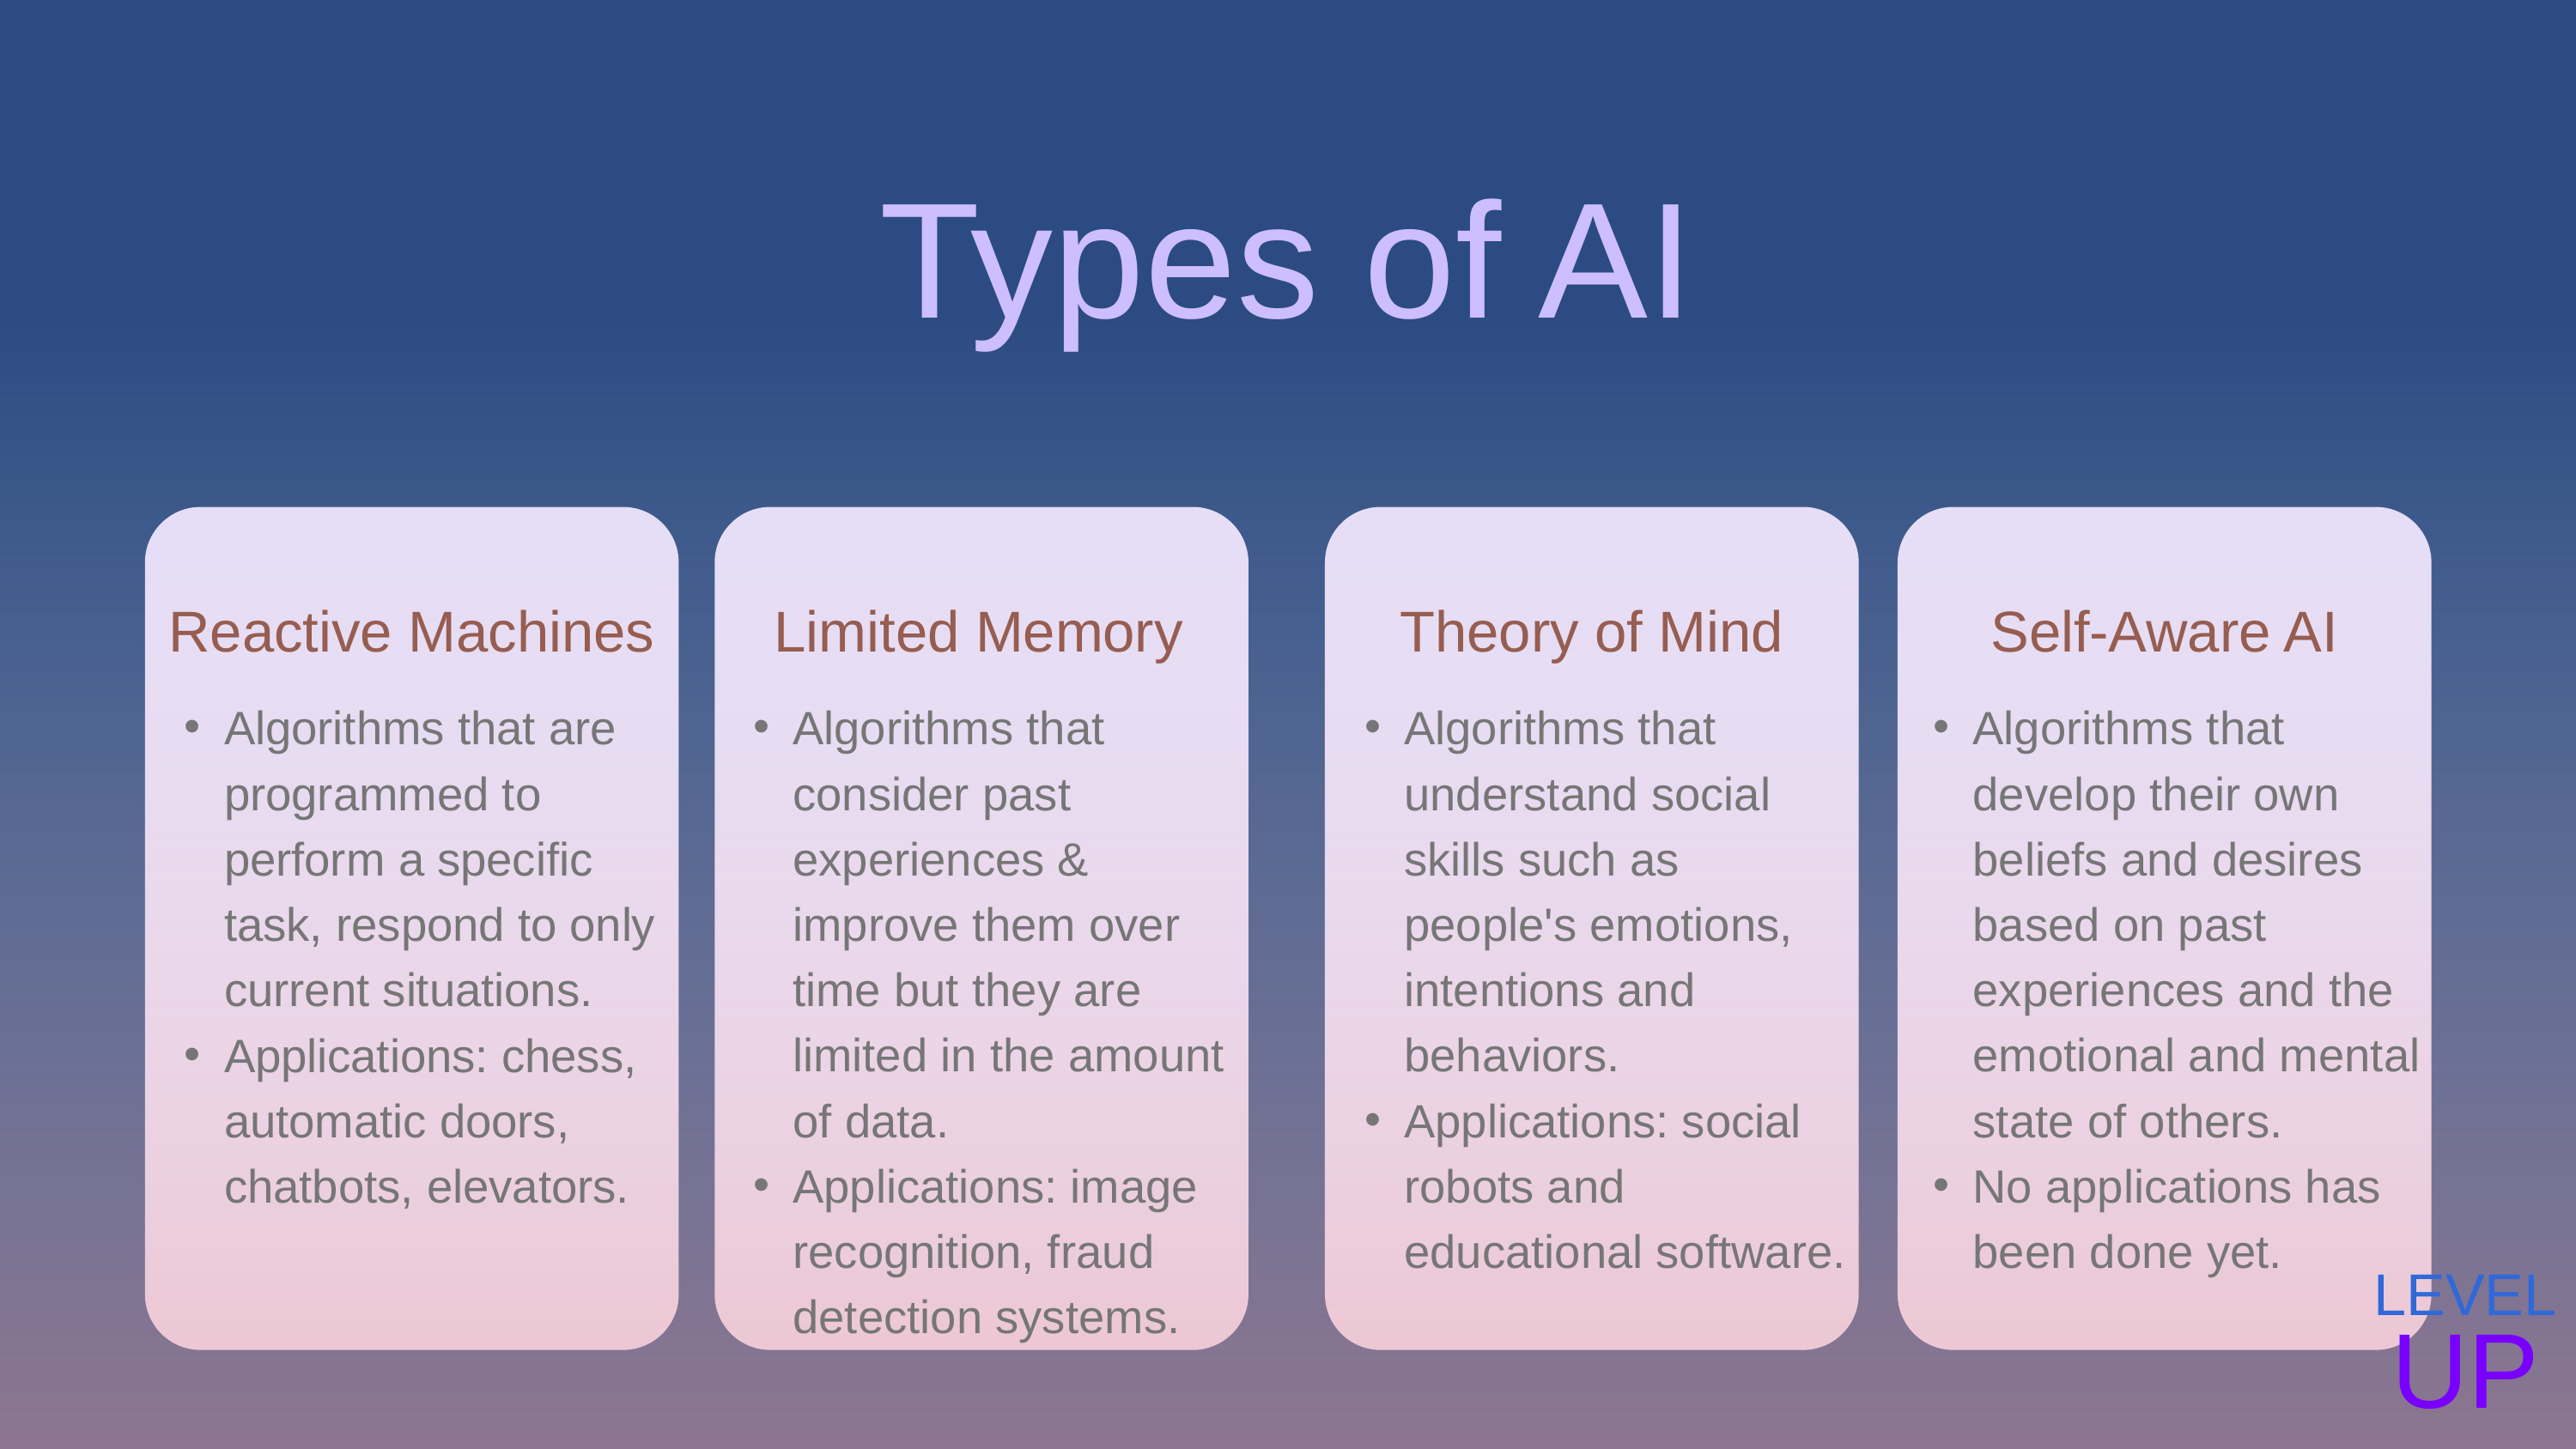

Types of AI

Reactive Machines
Limited Memory
Theory of Mind
Self-Aware AI
Algorithms that are programmed to perform a specific task, respond to only current situations.
Applications: chess, automatic doors, chatbots, elevators.
Algorithms that consider past experiences & improve them over time but they are limited in the amount of data.
Applications: image recognition, fraud detection systems.
Algorithms that understand social skills such as people's emotions, intentions and behaviors.
Applications: social robots and educational software.
Algorithms that develop their own beliefs and desires based on past experiences and the emotional and mental state of others.
No applications has been done yet.
LEVEL
UP